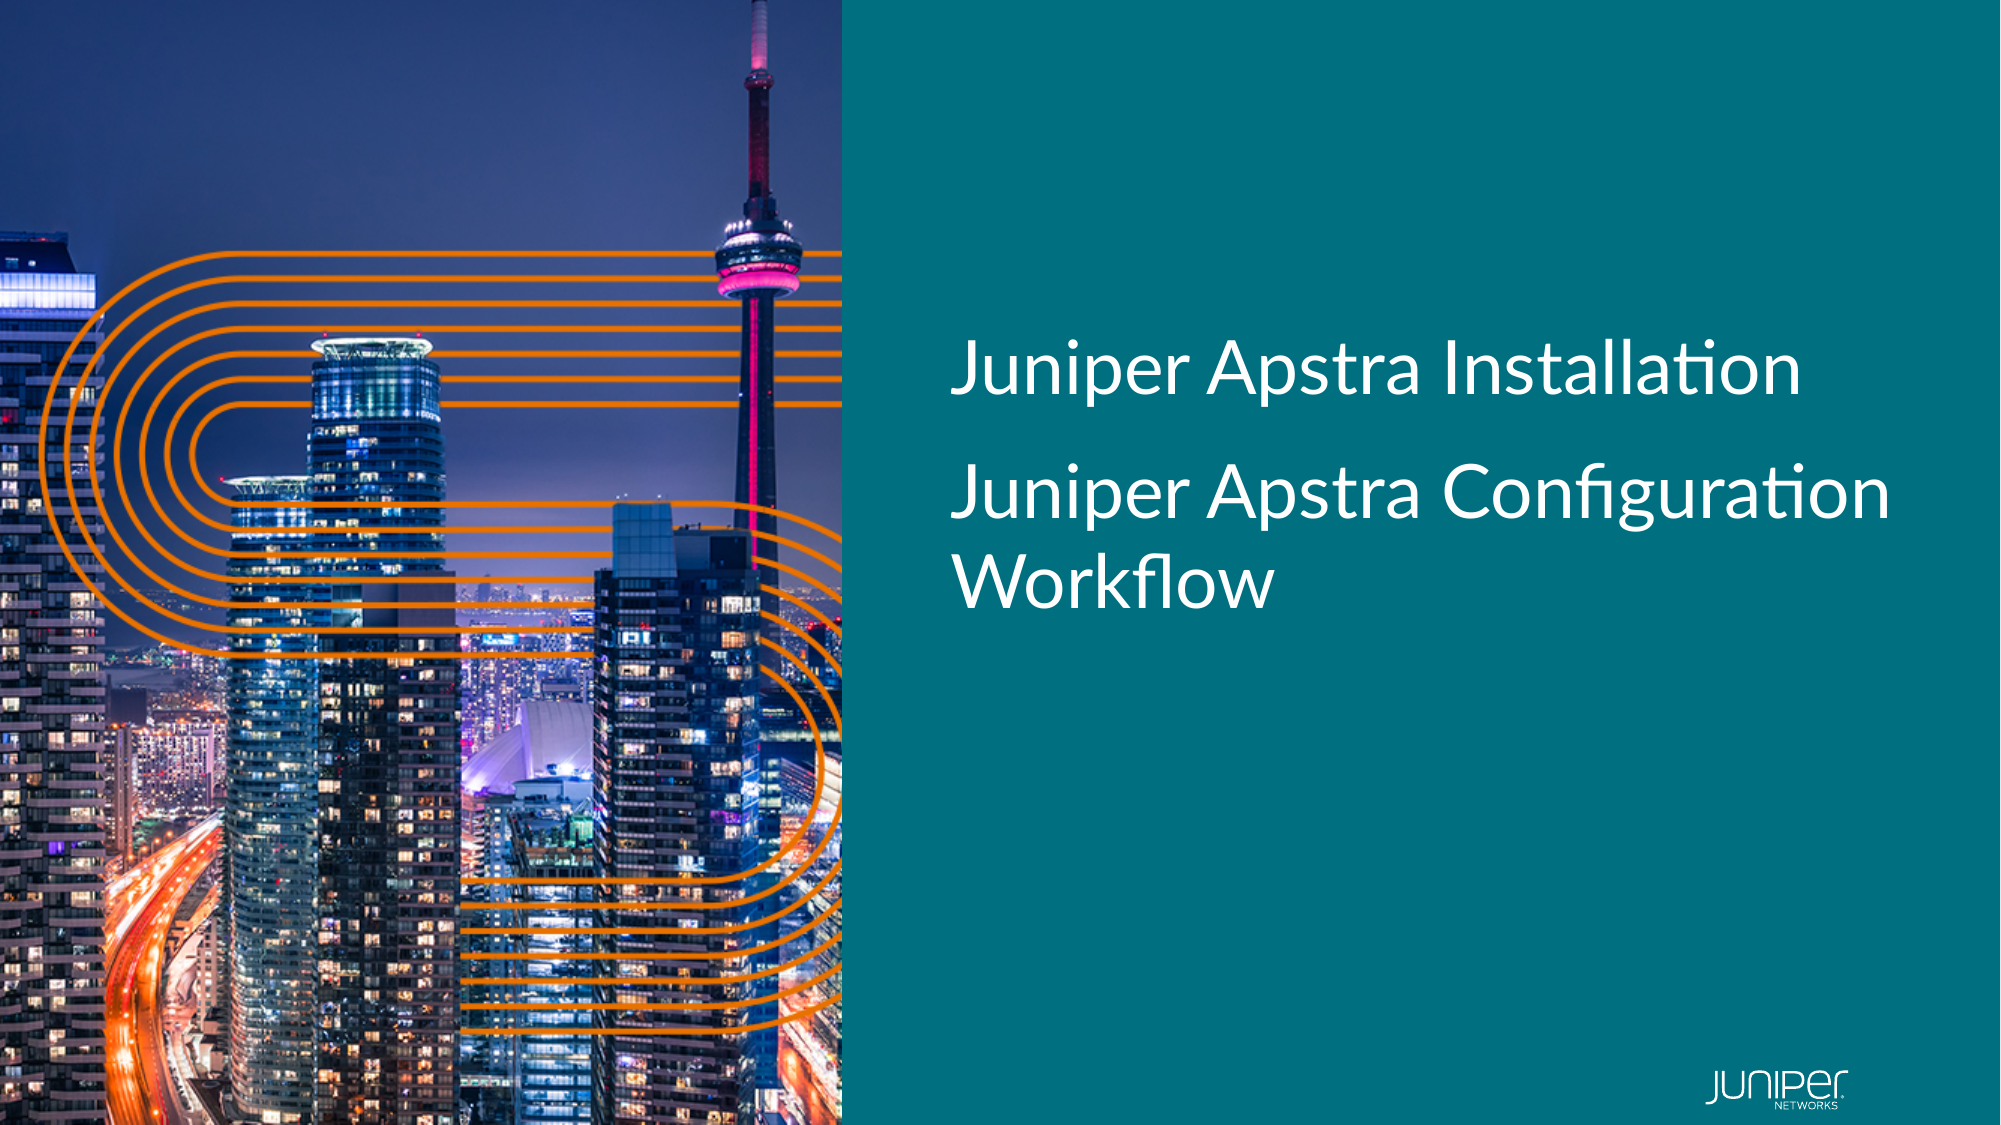

Juniper Apstra Installation
Juniper Apstra Configuration Workflow